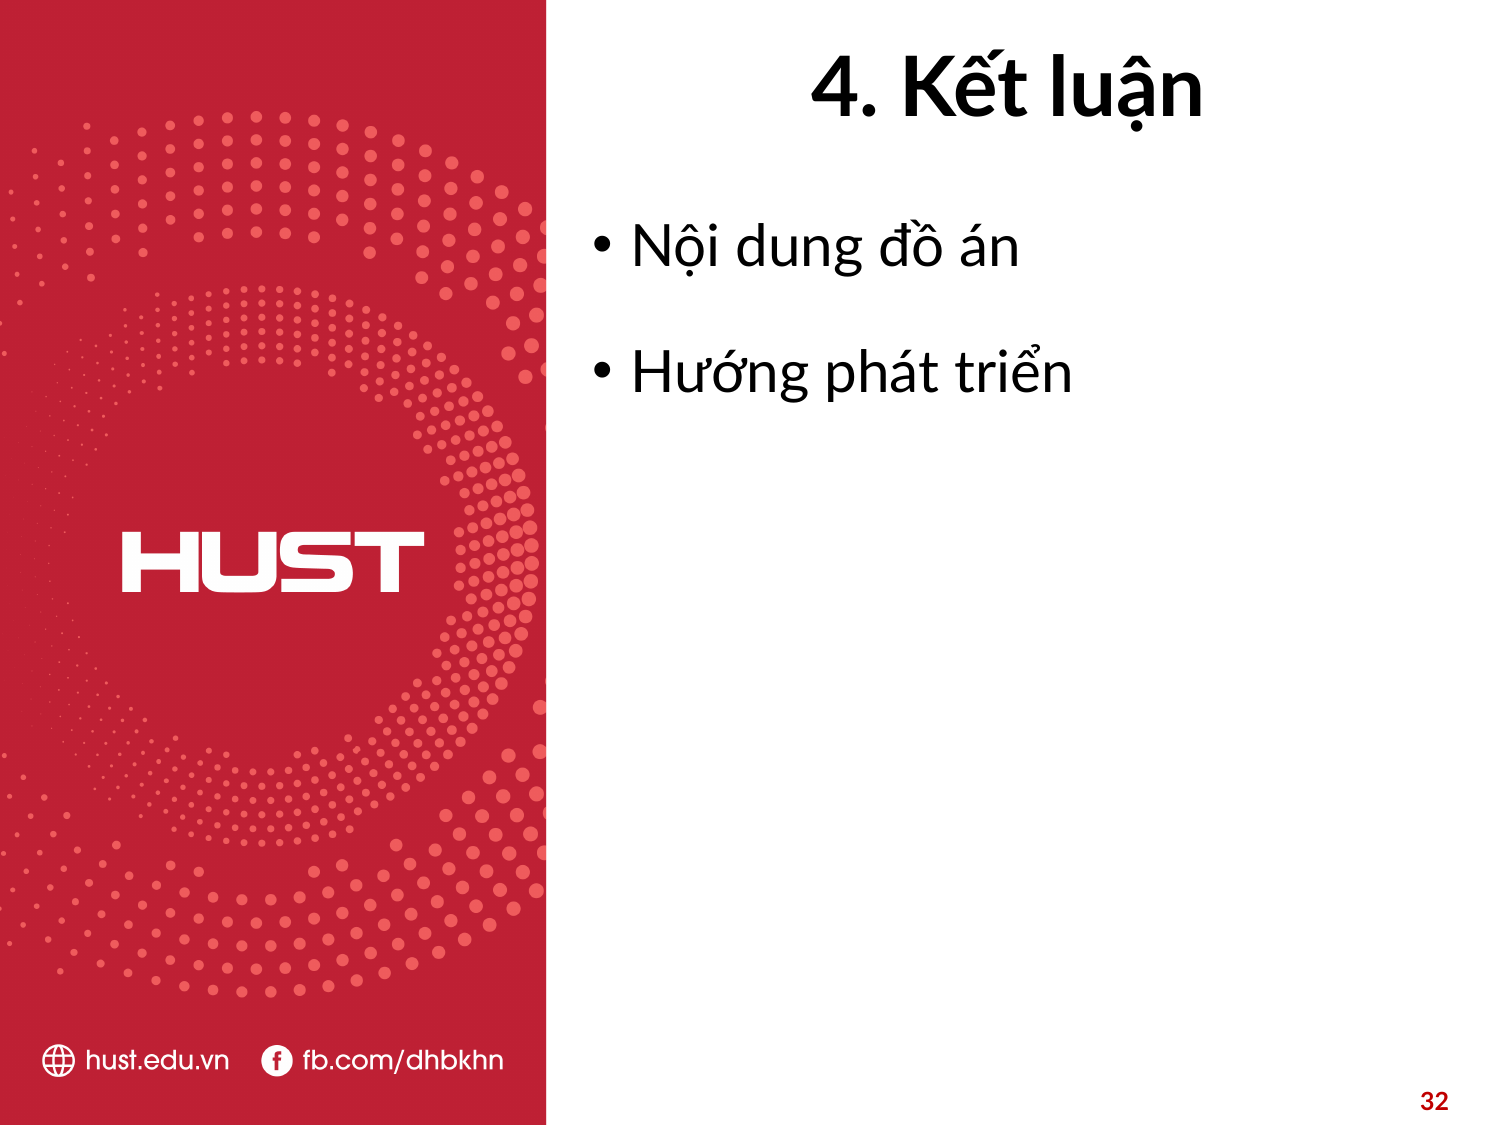

# 4. Kết luận
Nội dung đồ án
Hướng phát triển
32